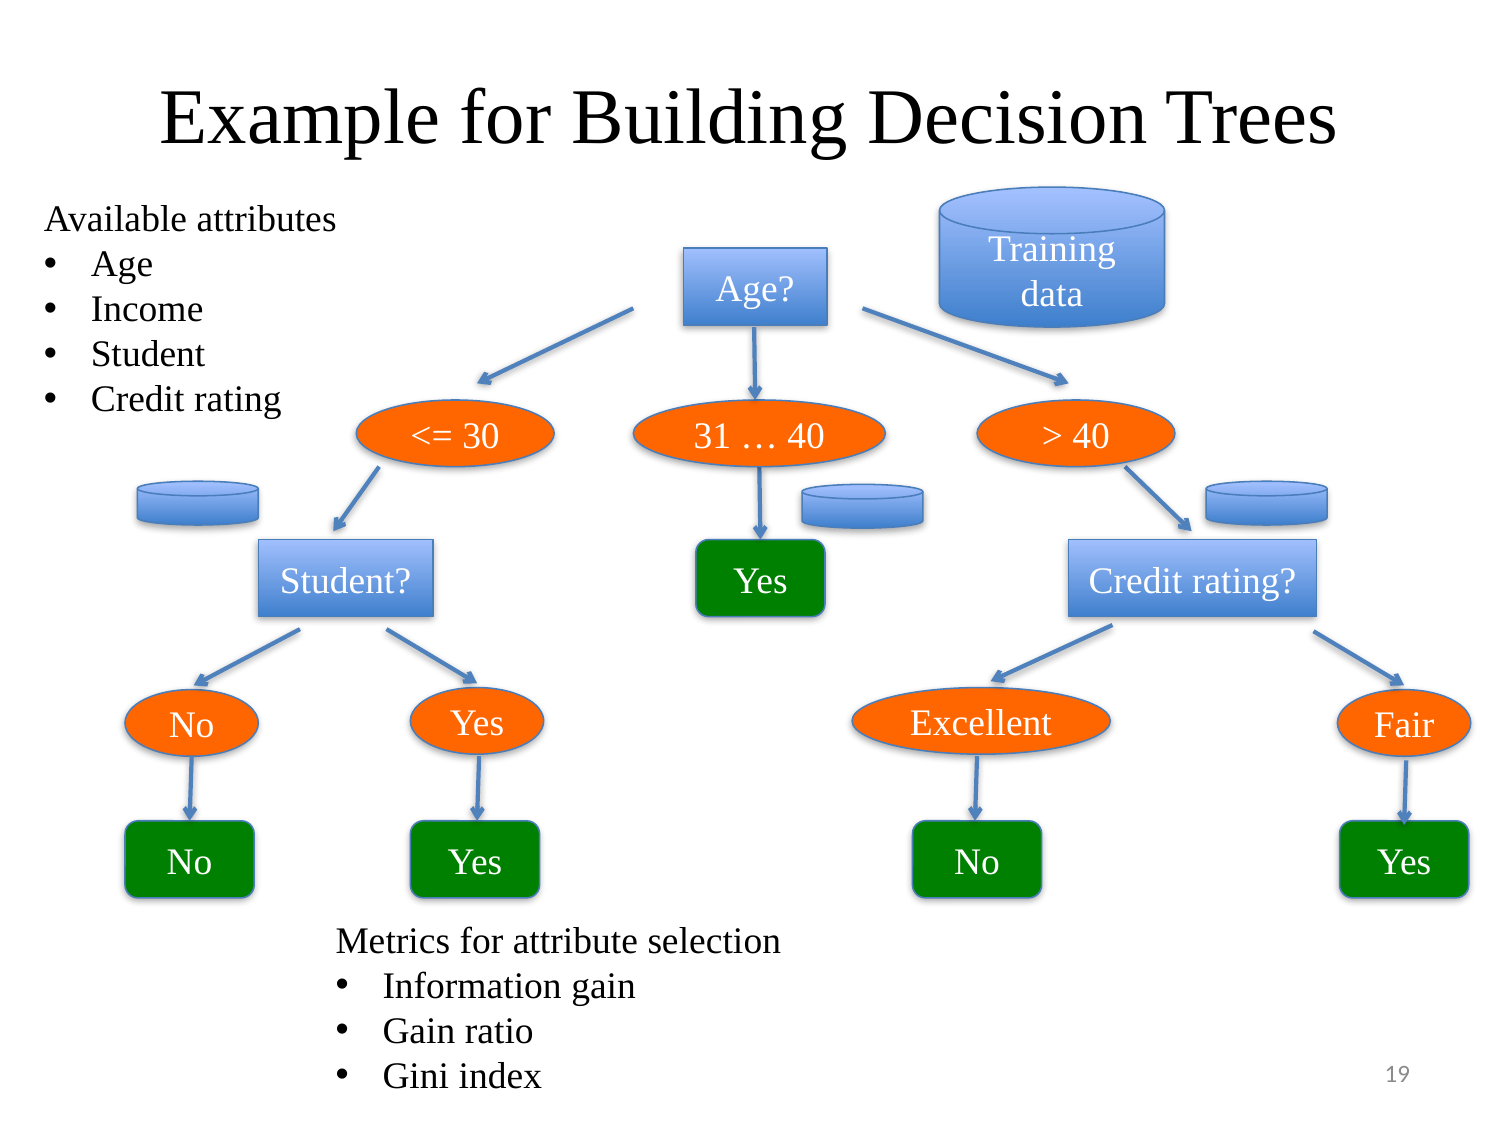

# Example for Building Decision Trees
Available attributes
Age
Income
Student
Credit rating
Training data
Age?
<= 30
31 … 40
> 40

Student?
Yes
Credit rating?
Excellent
Fair
Yes
No
No
Yes
No
Yes
Metrics for attribute selection
Information gain
Gain ratio
Gini index
19